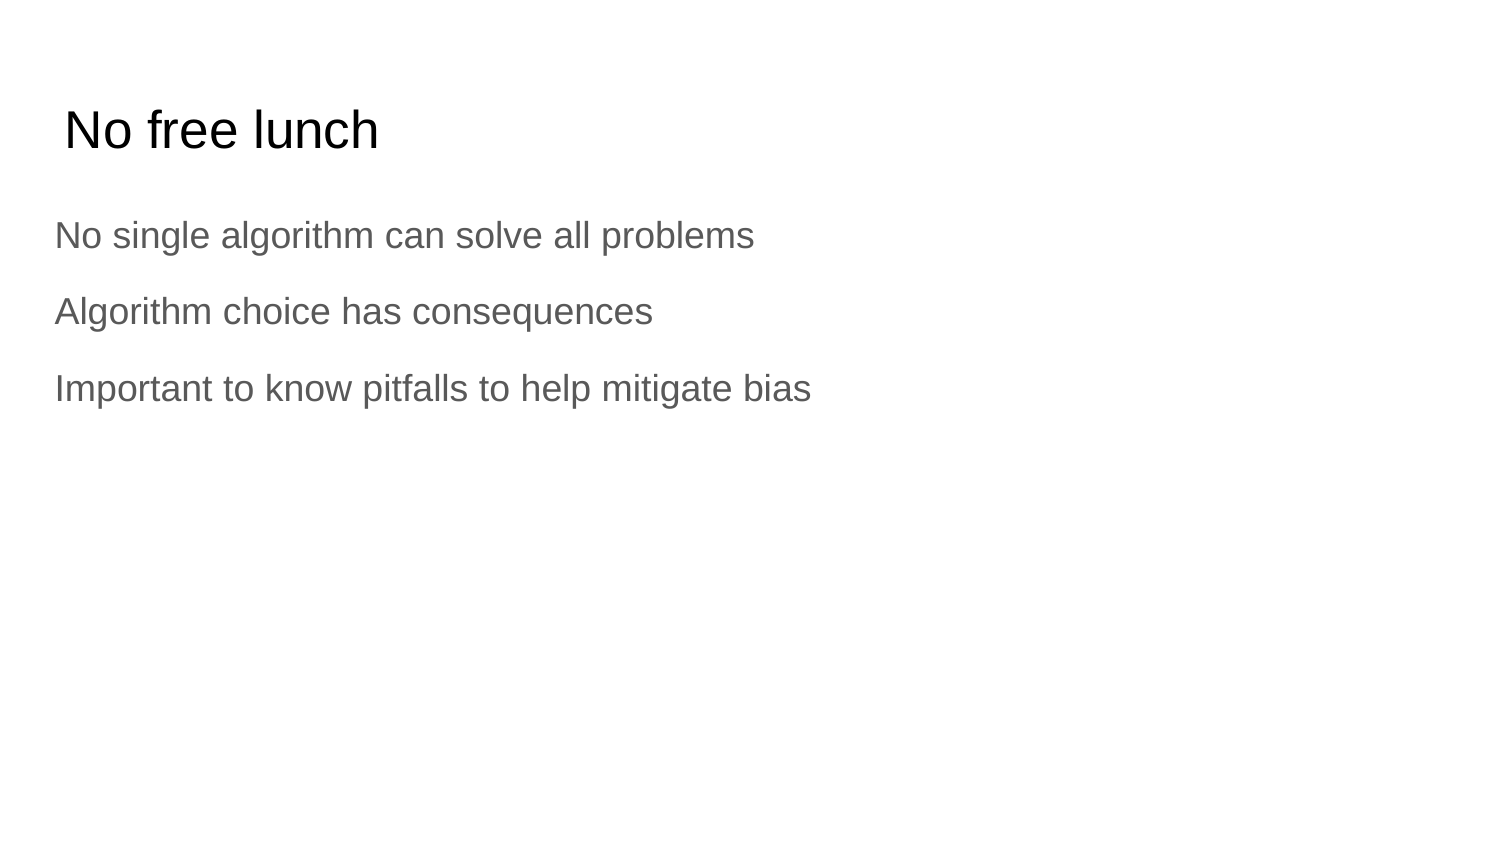

# No free lunch
No single algorithm can solve all problems
Algorithm choice has consequences
Important to know pitfalls to help mitigate bias